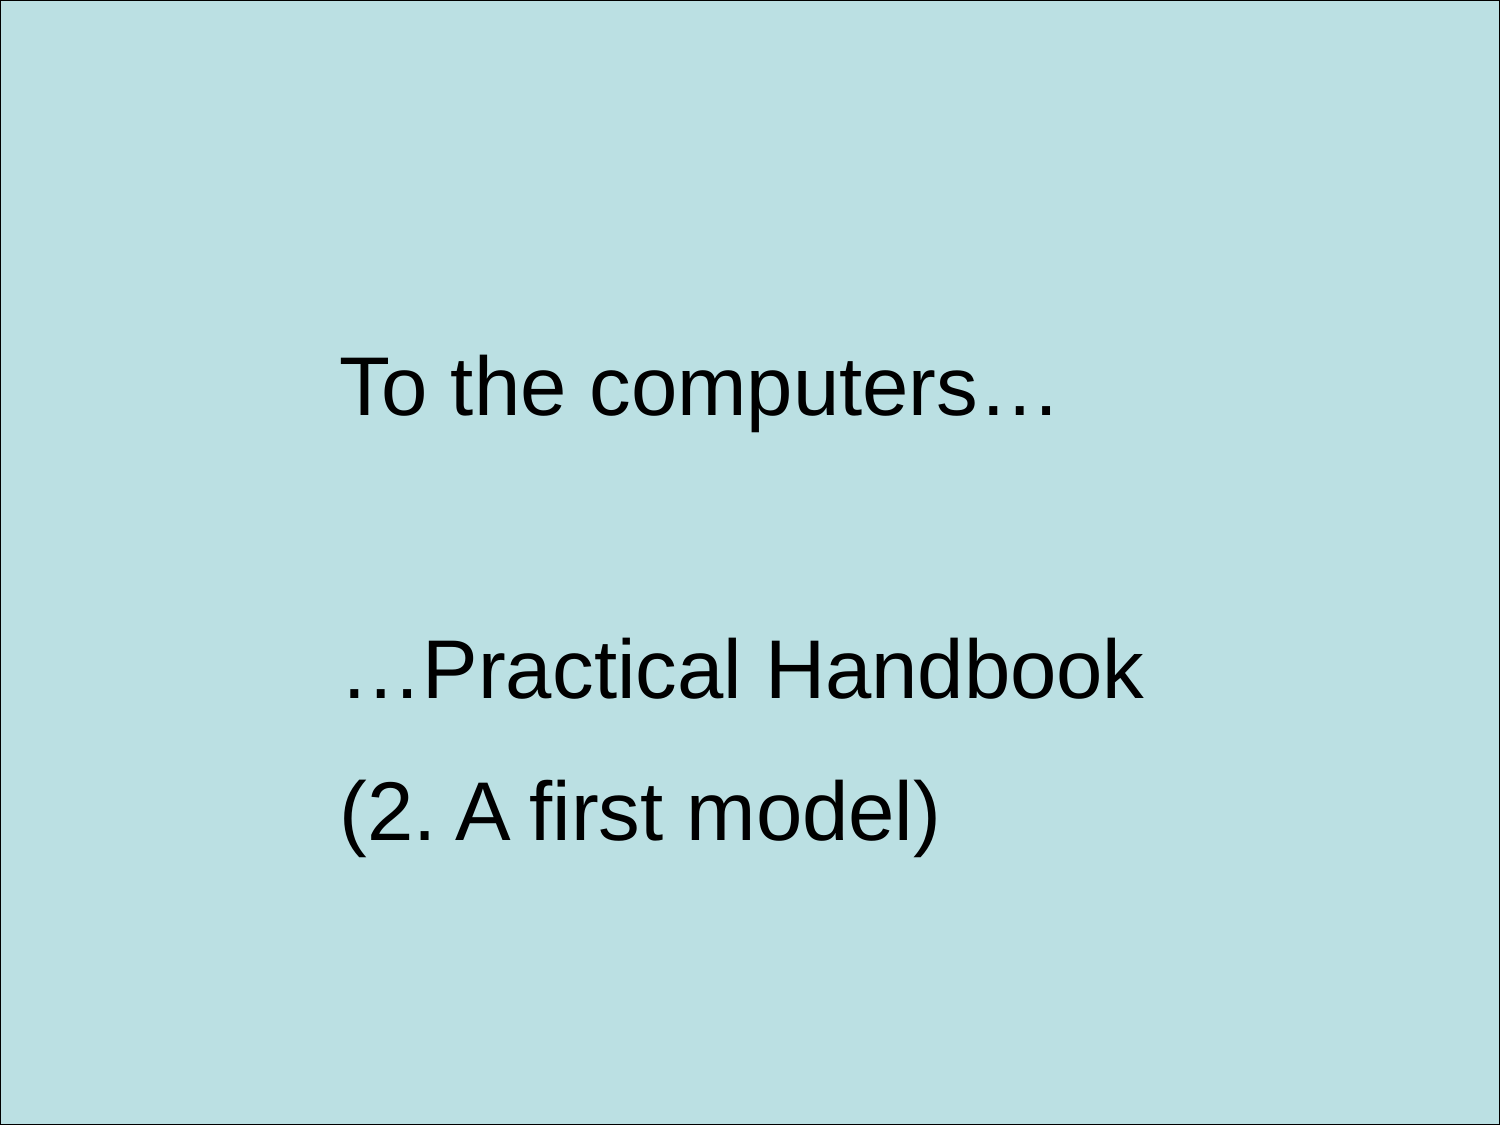

# Template
template
To the computers…

…Practical Handbook
(2. A first model)